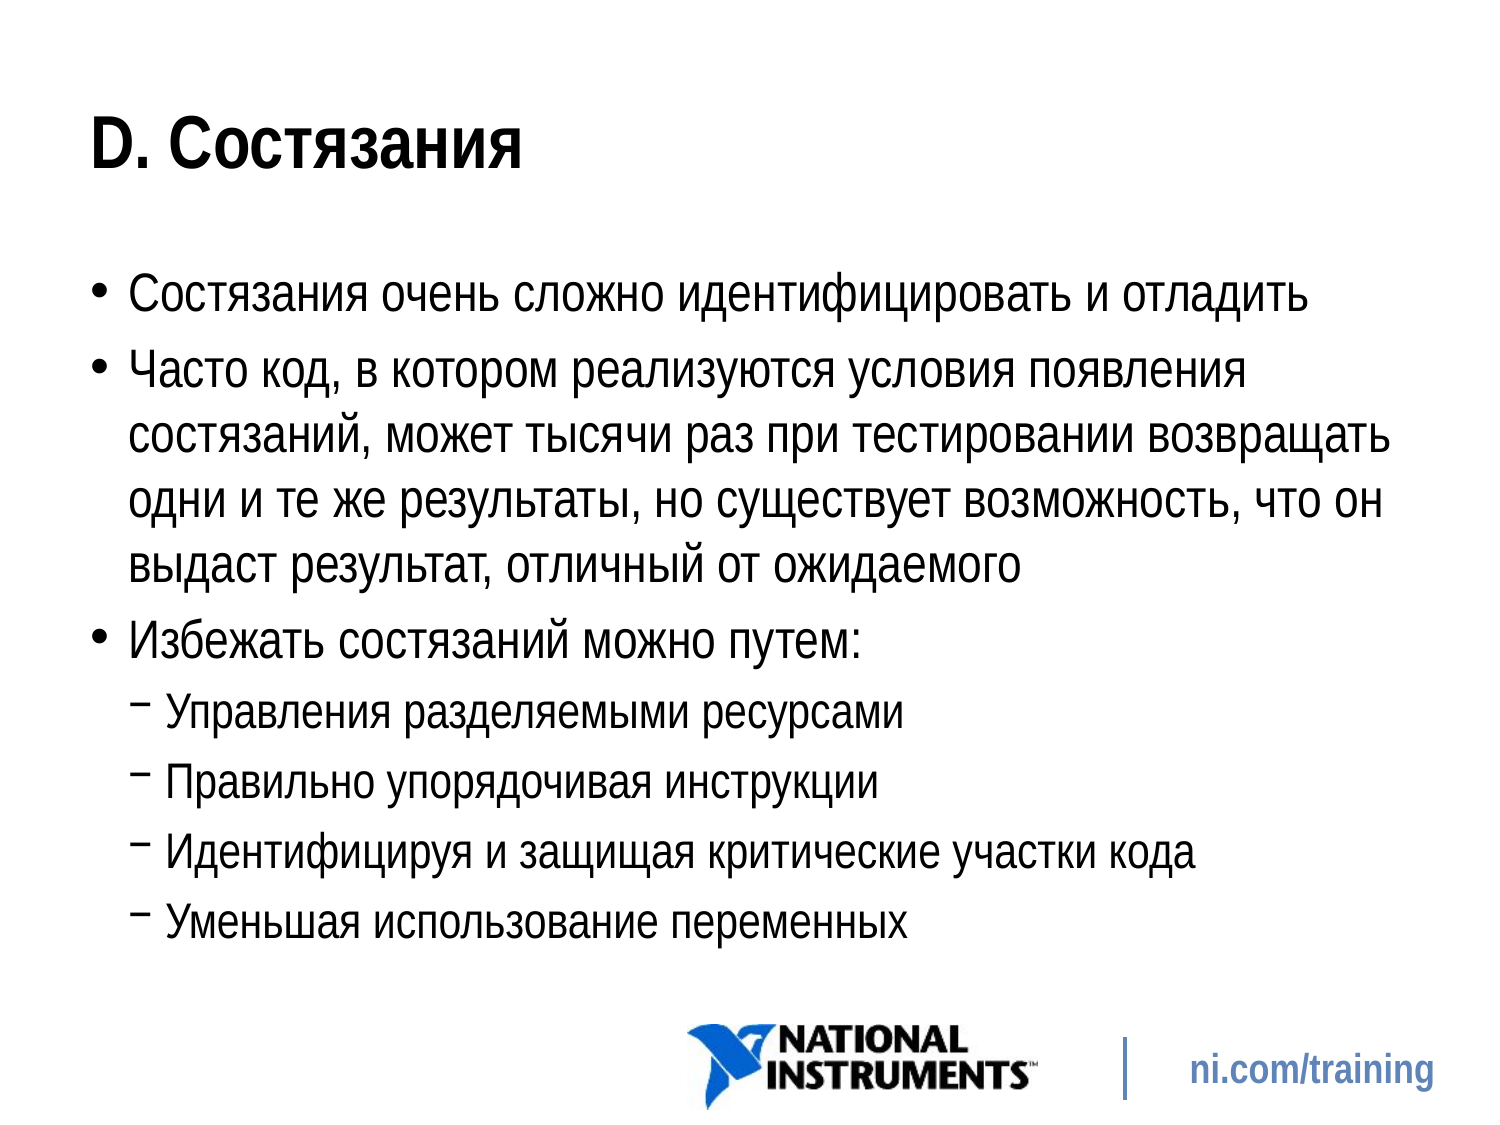

# D. Состязания
Состязания очень сложно идентифицировать и отладить
Часто код, в котором реализуются условия появления состязаний, может тысячи раз при тестировании возвращать одни и те же результаты, но существует возможность, что он выдаст результат, отличный от ожидаемого
Избежать состязаний можно путем:
Управления разделяемыми ресурсами
Правильно упорядочивая инструкции
Идентифицируя и защищая критические участки кода
Уменьшая использование переменных
335